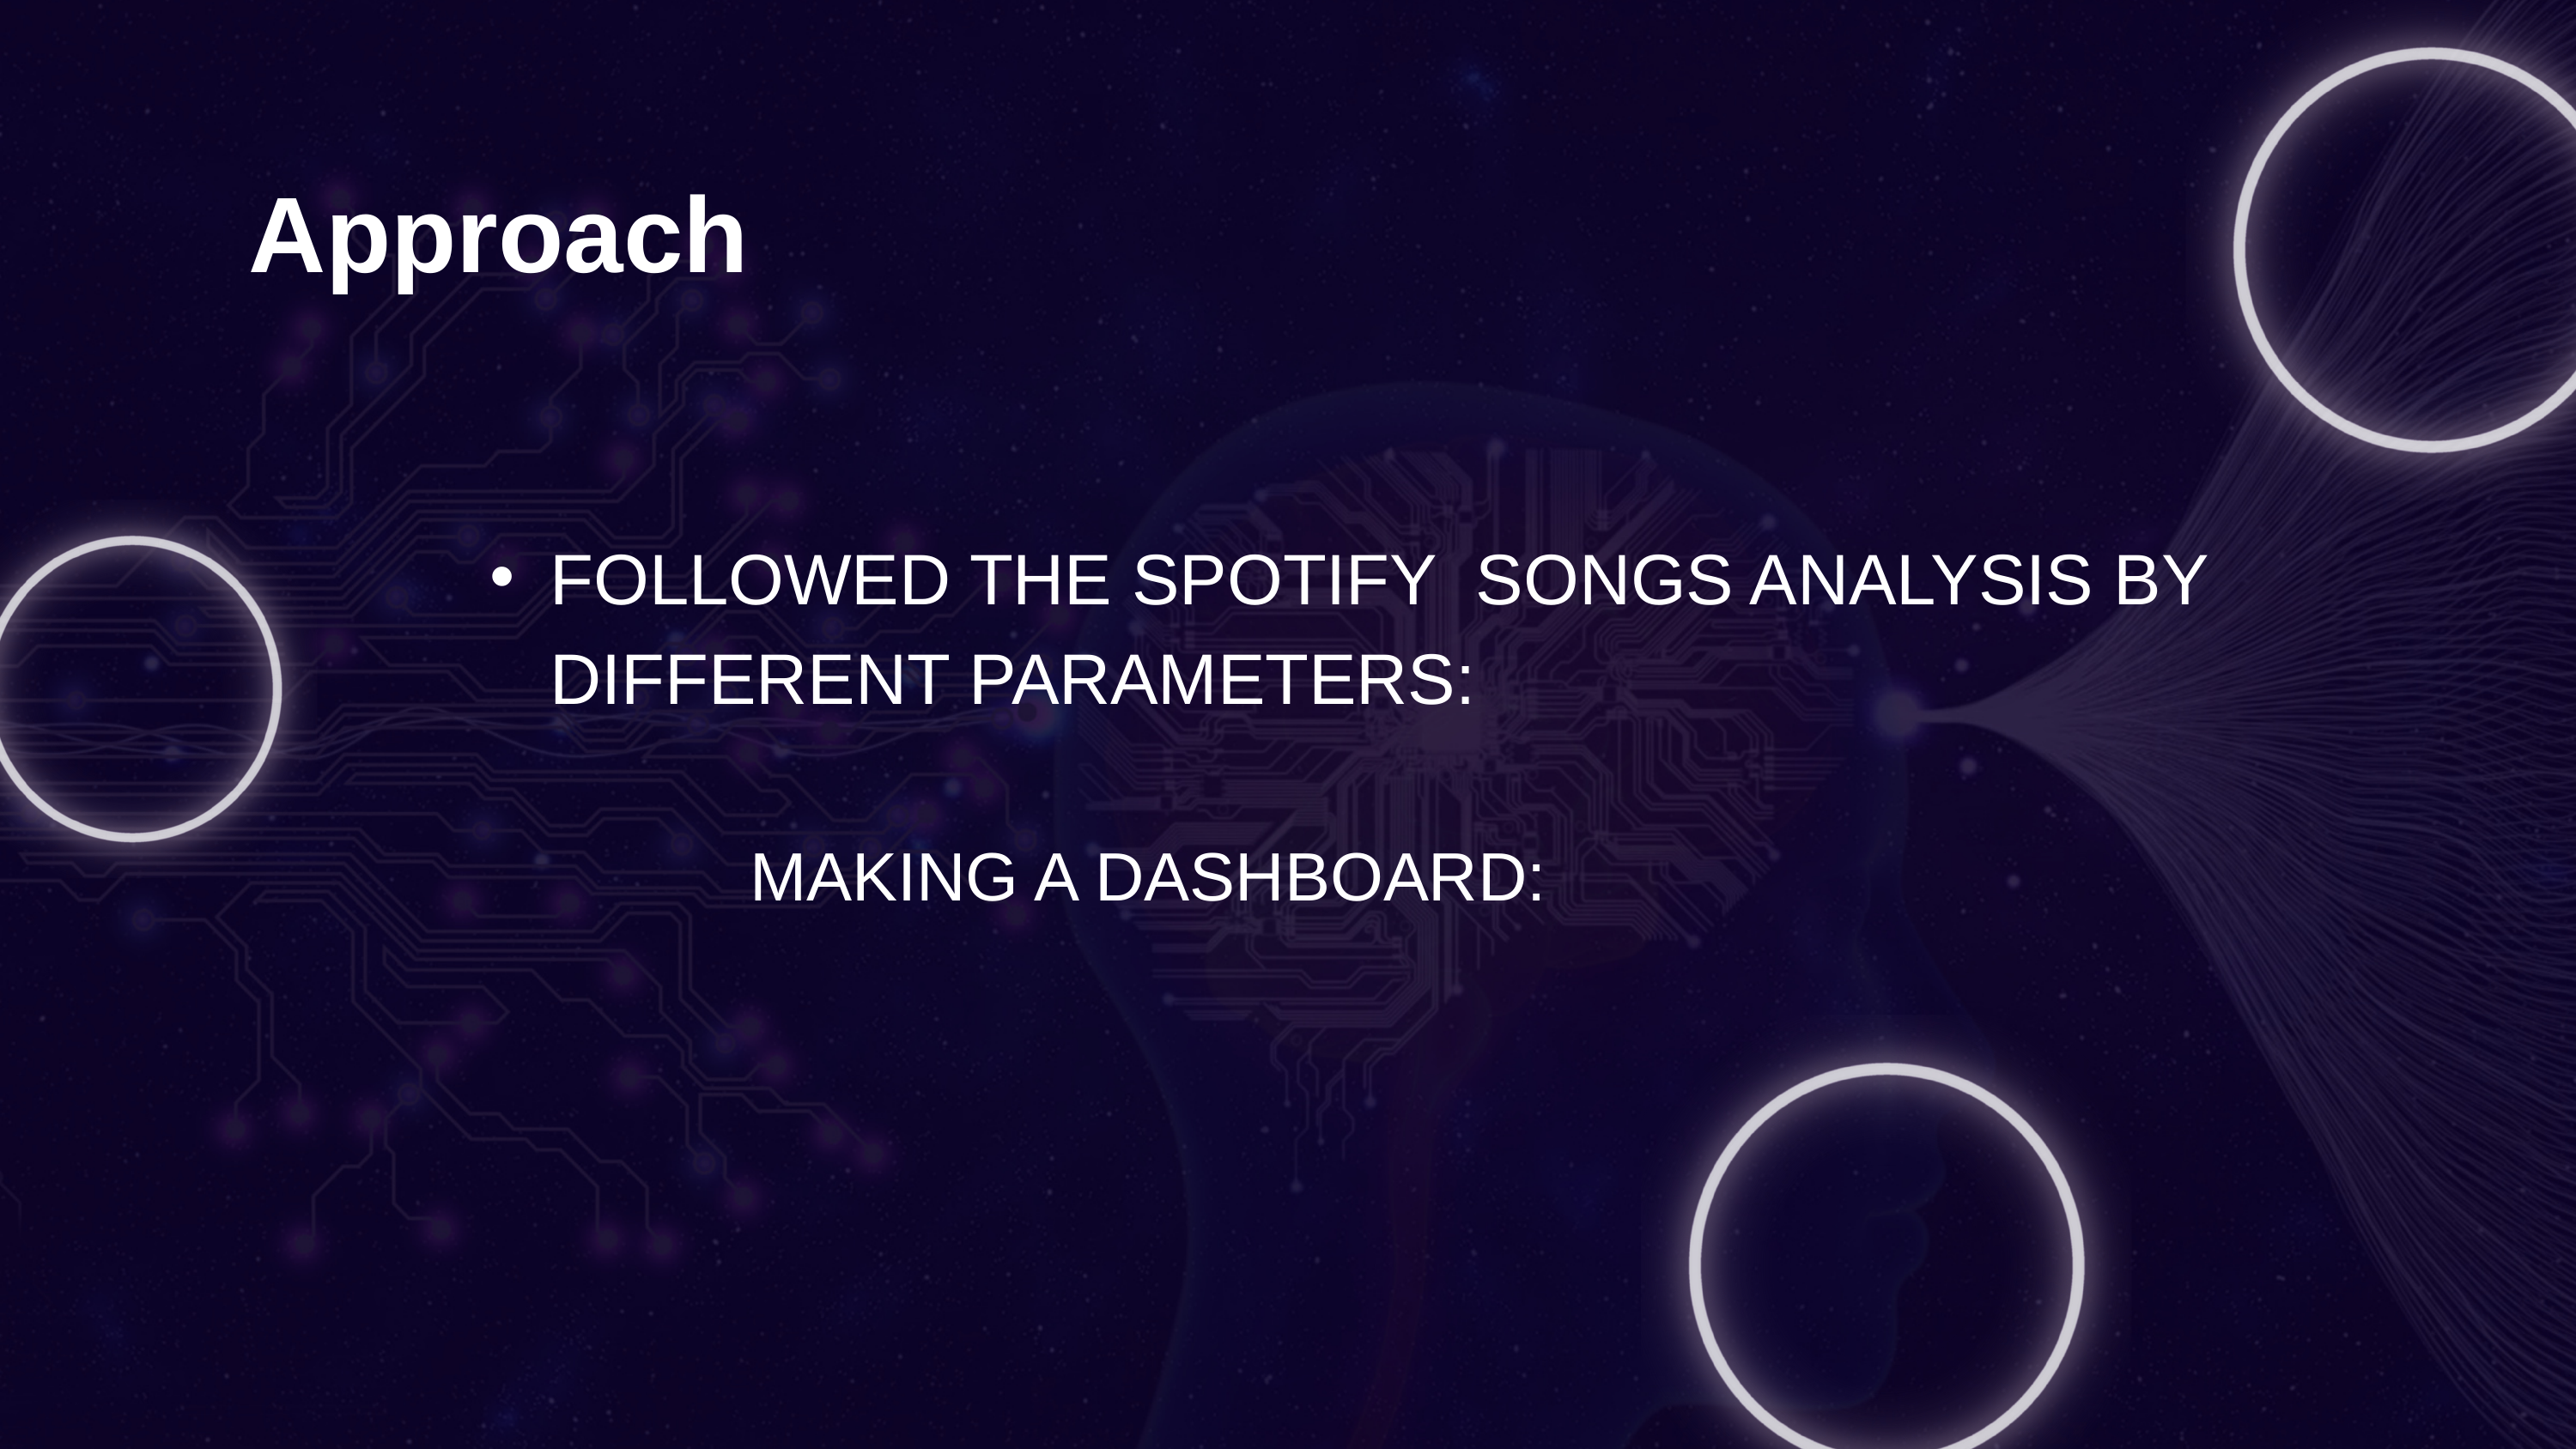

Approach

FOLLOWED THE SPOTIFY  SONGS ANALYSIS BY DIFFERENT PARAMETERS:

                 MAKING A DASHBOARD: